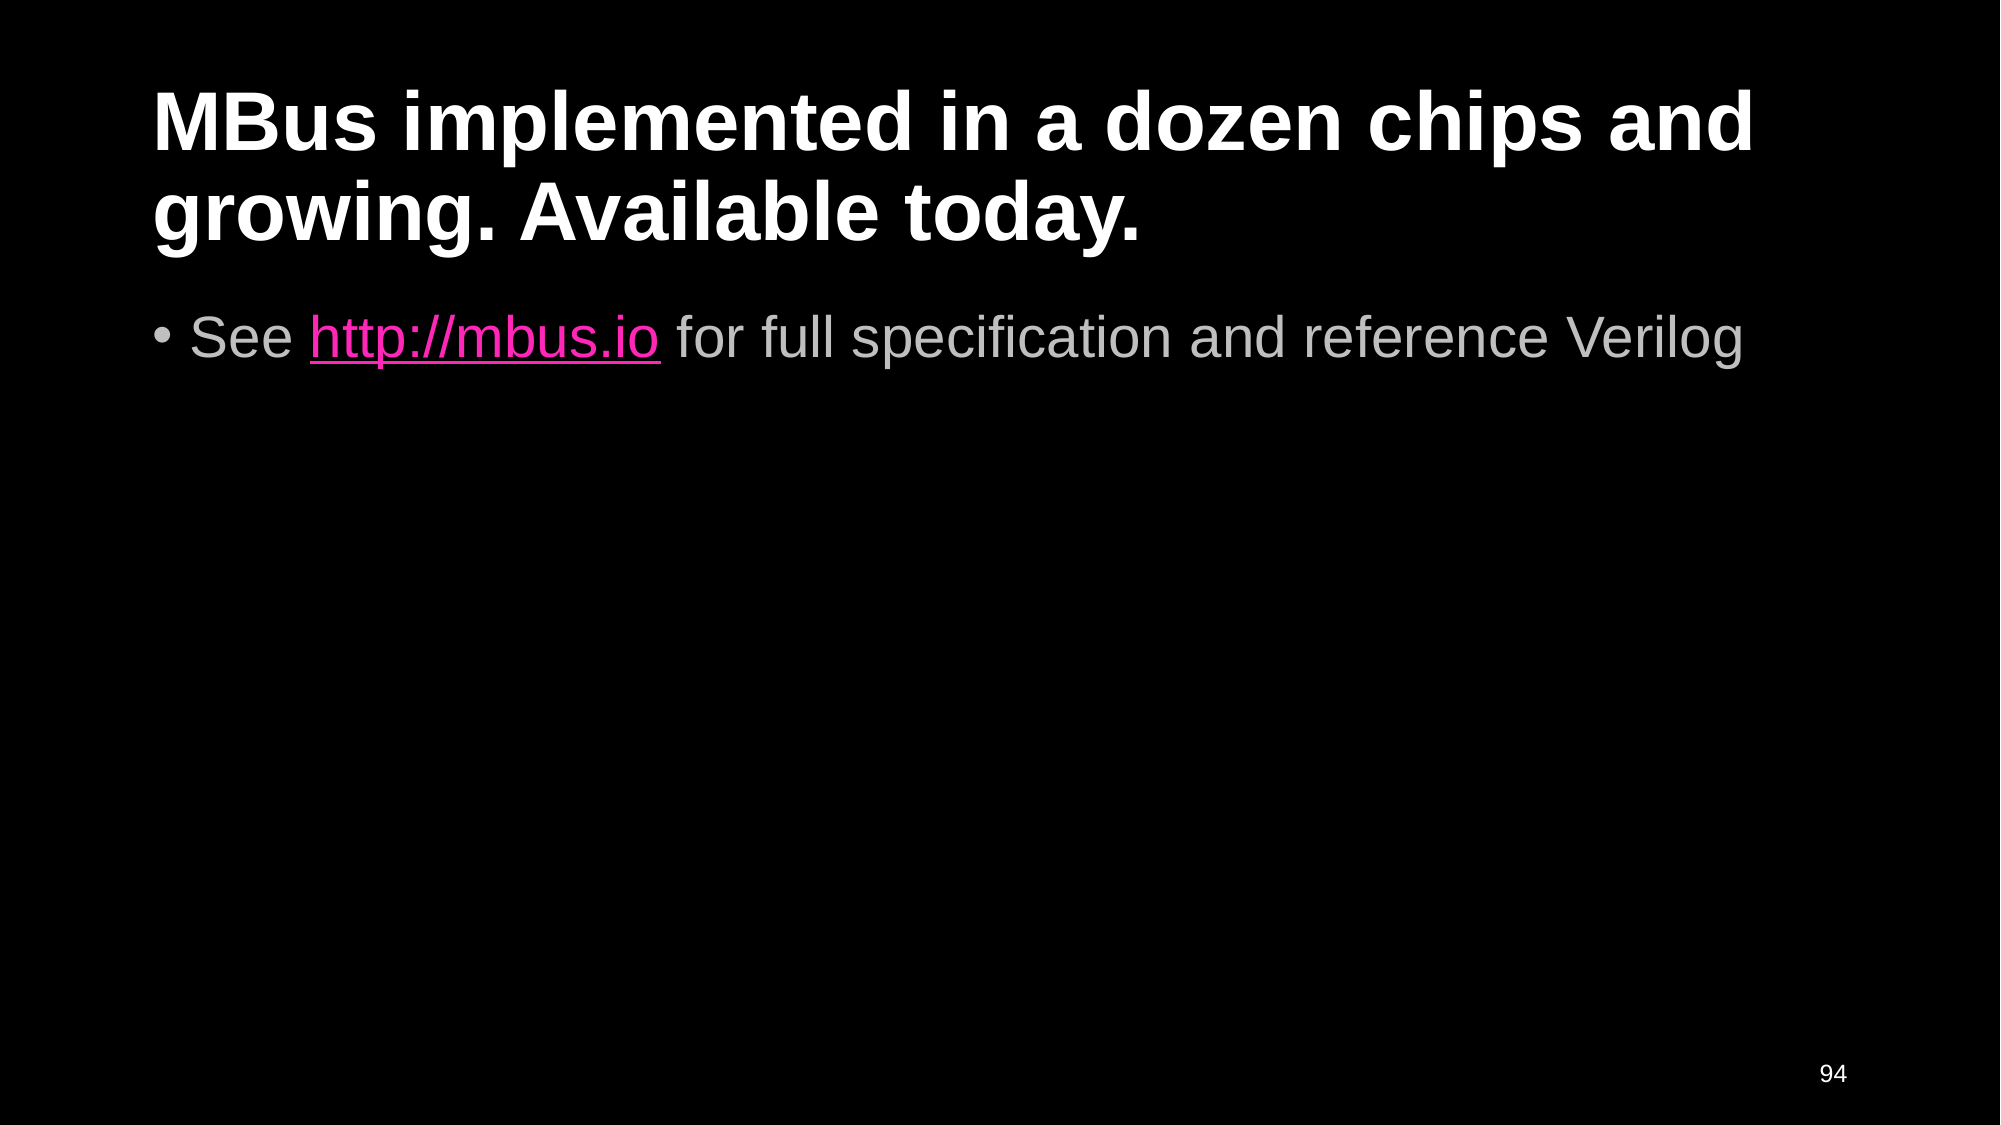

# MBus implemented in a dozen chips and growing. Available today.
See http://mbus.io for full specification and reference Verilog
94